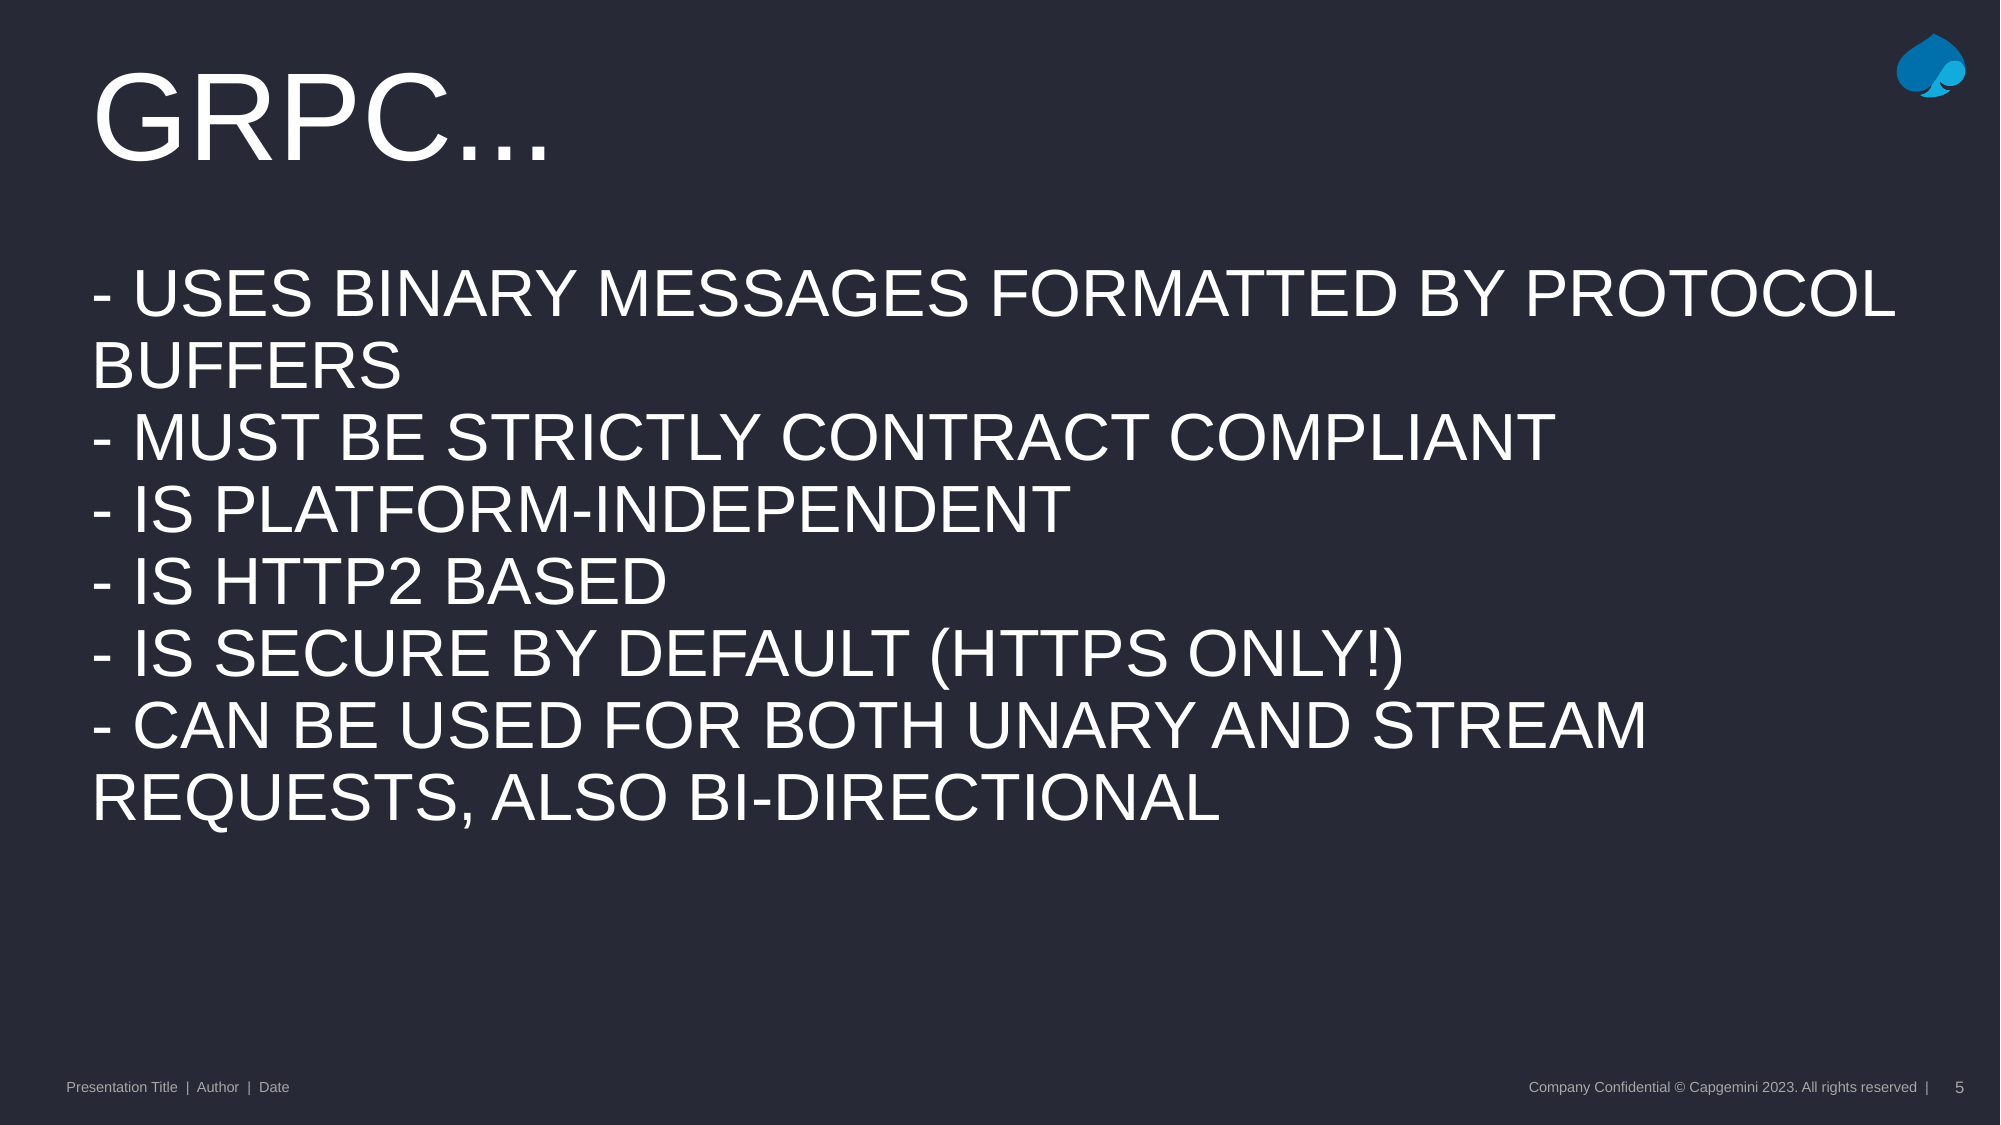

# Grpc... - uses binary messages formatted by protocol buffers - must be strictly contract compliant - is platform-independent - is Http2 based - is secure by default (https only!) - can be used for both unary and stream requests, also bi-directional